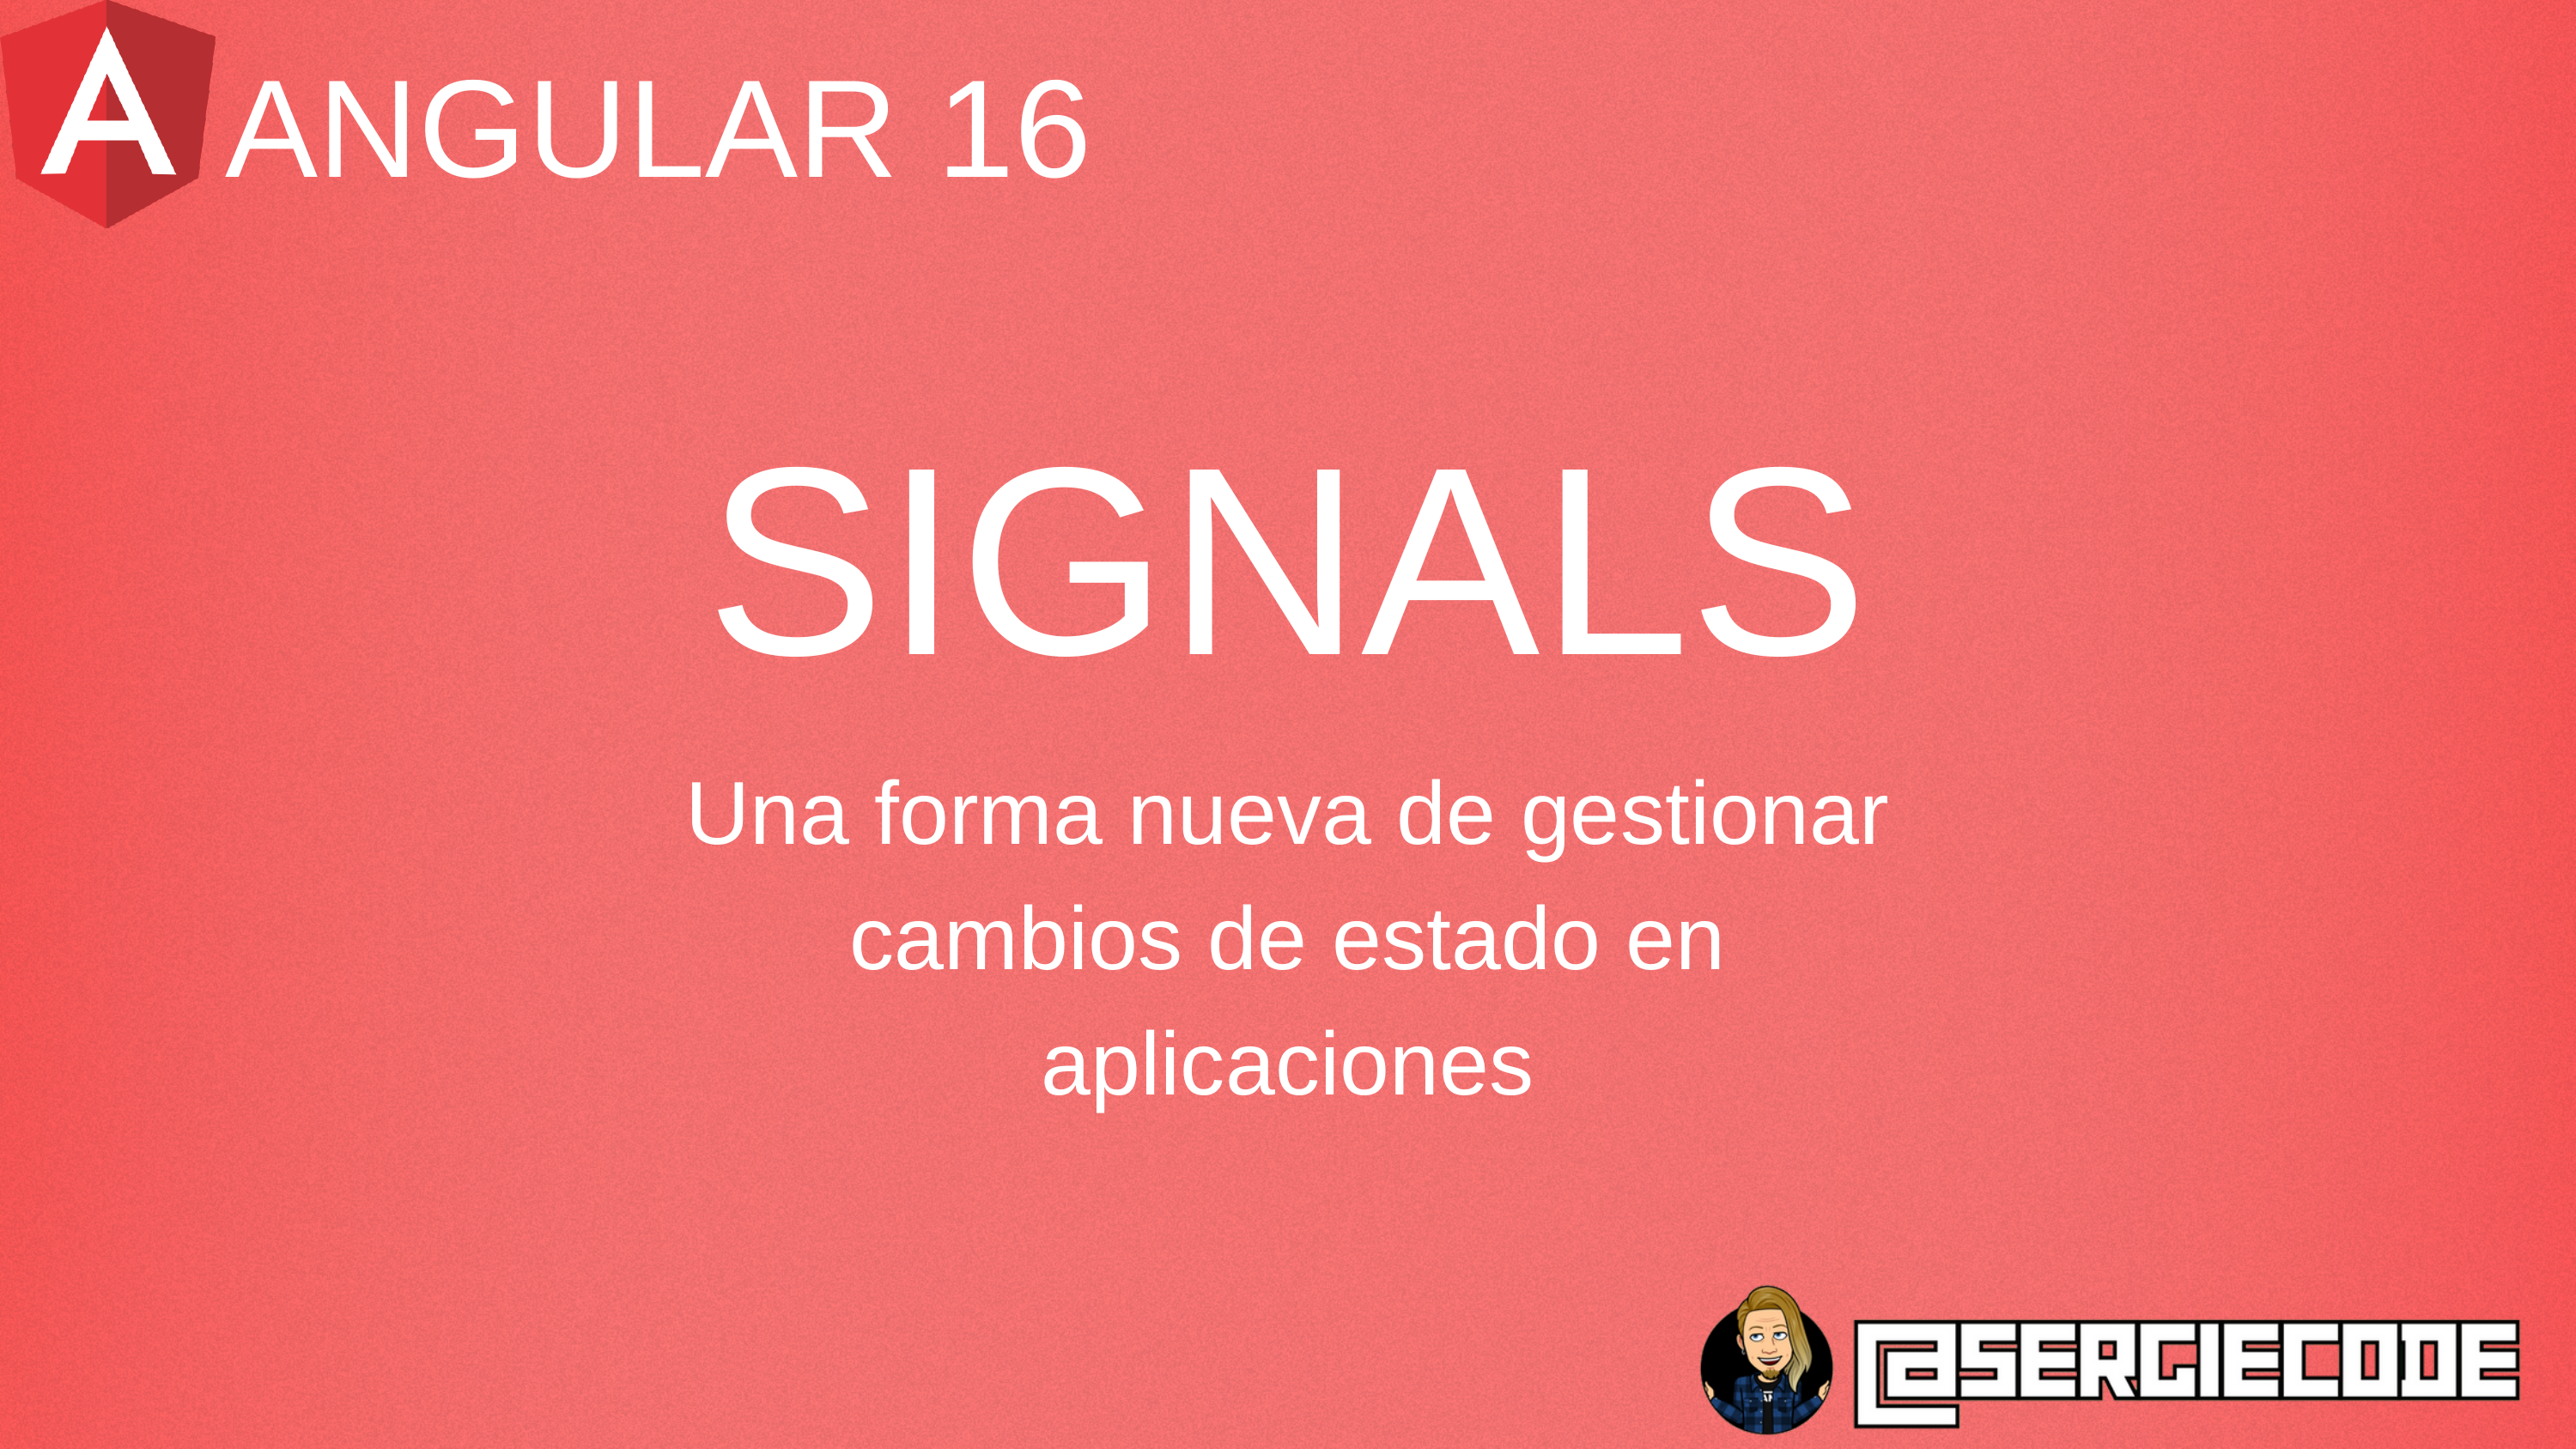

ANGULAR 16
SIGNALS
Una forma nueva de gestionar cambios de estado en aplicaciones